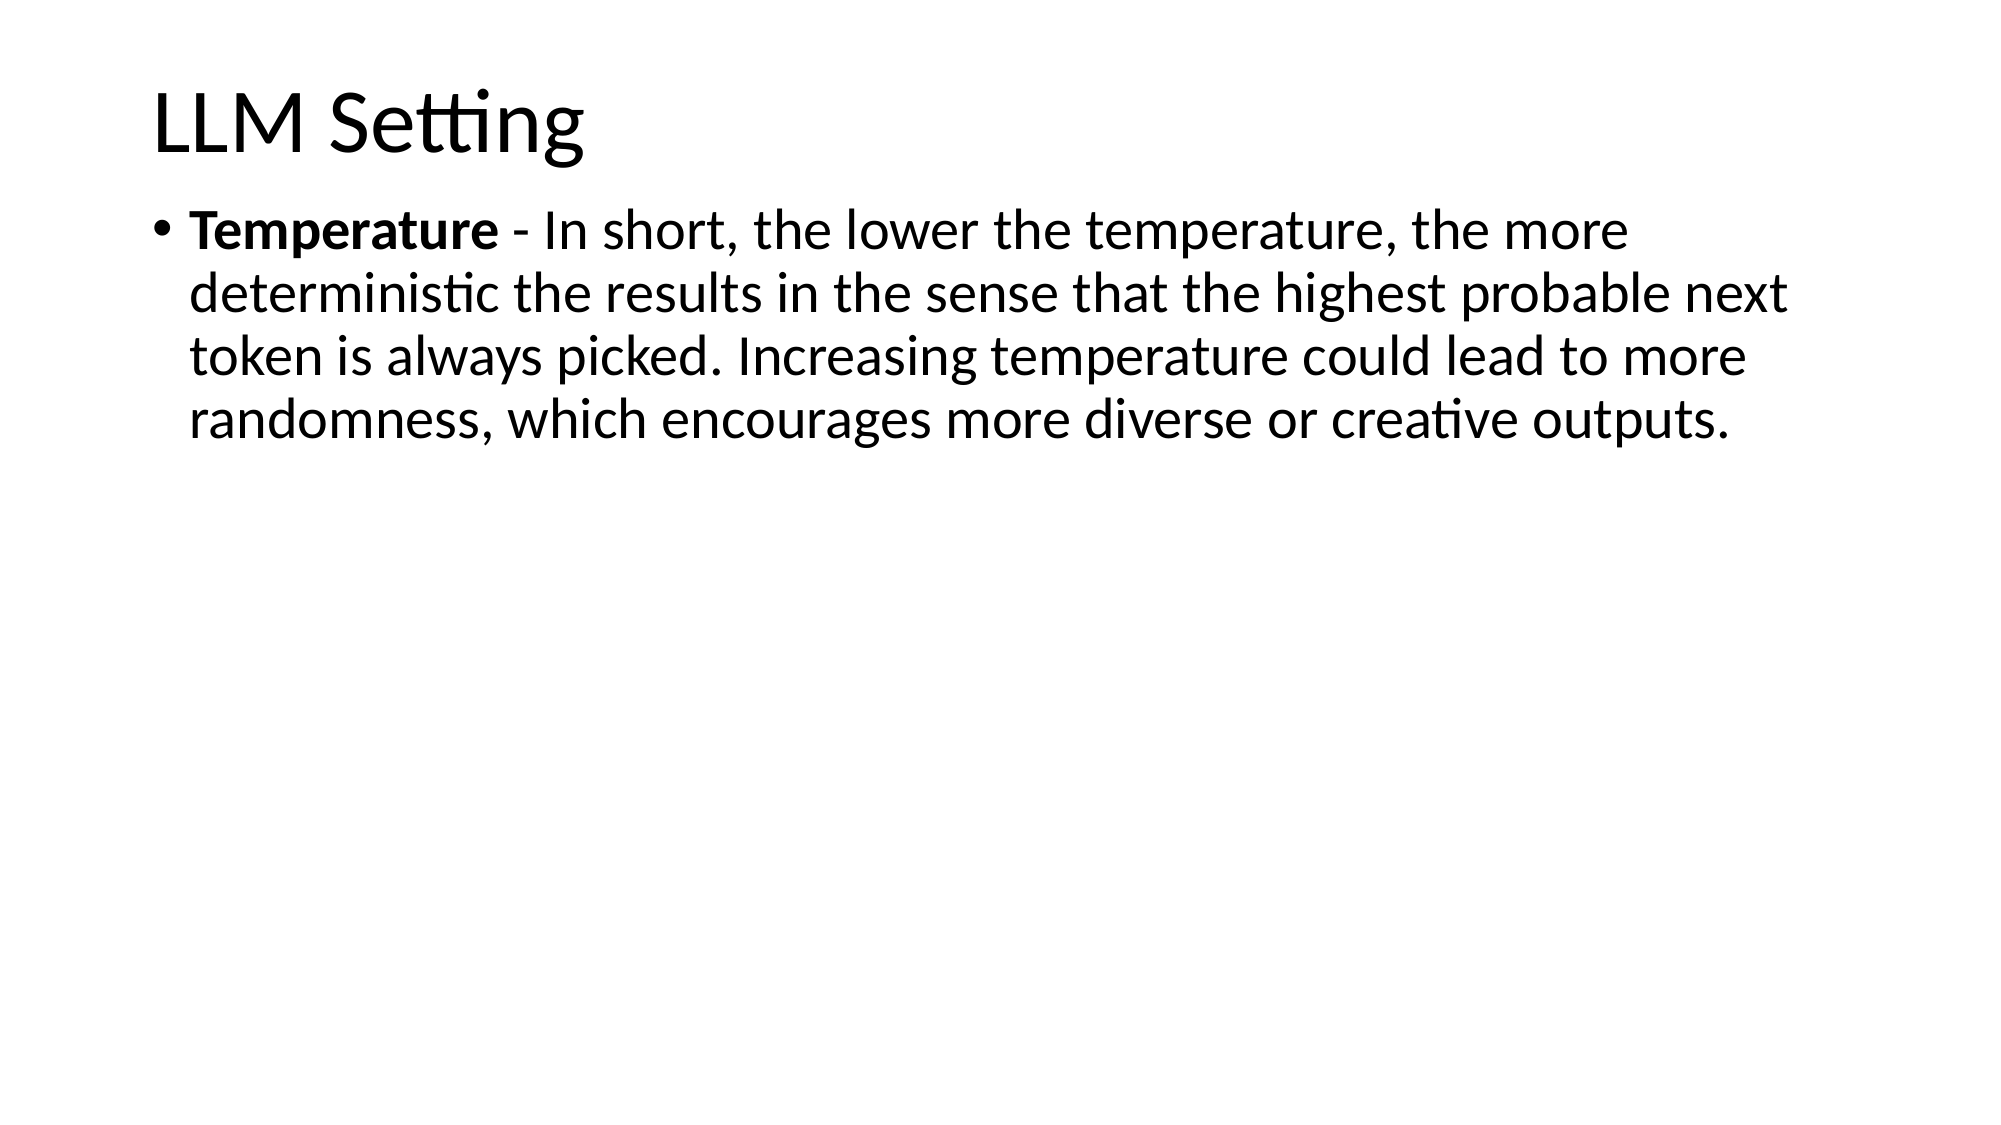

# LLM Setting
Temperature - In short, the lower the temperature, the more deterministic the results in the sense that the highest probable next token is always picked. Increasing temperature could lead to more randomness, which encourages more diverse or creative outputs.